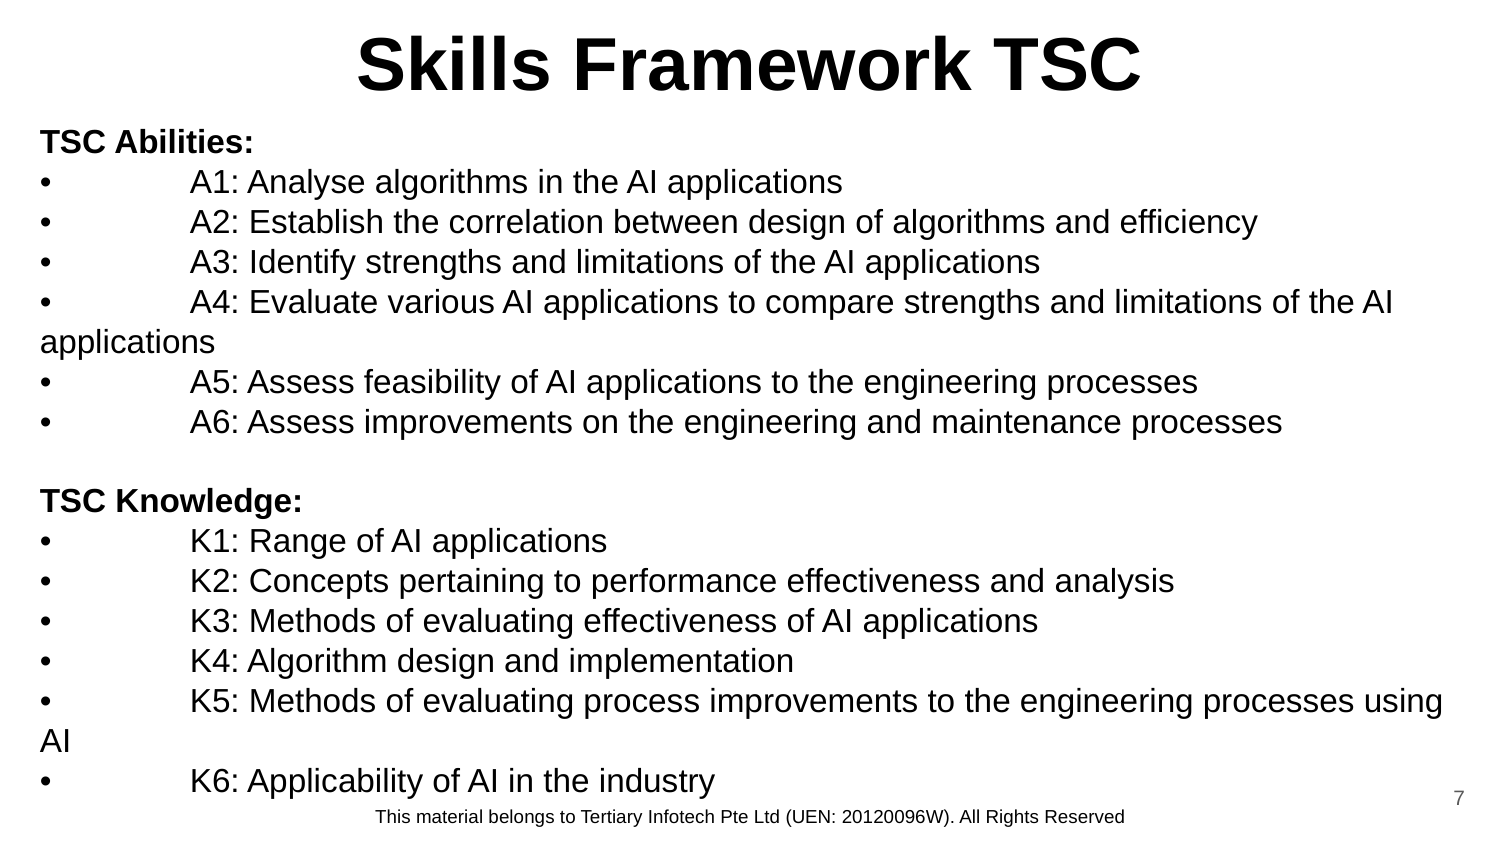

# Skills Framework TSC
TSC Abilities:
•	A1: Analyse algorithms in the AI applications
•	A2: Establish the correlation between design of algorithms and efficiency
•	A3: Identify strengths and limitations of the AI applications
•	A4: Evaluate various AI applications to compare strengths and limitations of the AI applications
•	A5: Assess feasibility of AI applications to the engineering processes
•	A6: Assess improvements on the engineering and maintenance processes

TSC Knowledge:
•	K1: Range of AI applications
•	K2: Concepts pertaining to performance effectiveness and analysis
•	K3: Methods of evaluating effectiveness of AI applications
•	K4: Algorithm design and implementation
•	K5: Methods of evaluating process improvements to the engineering processes using AI
•	K6: Applicability of AI in the industry

7